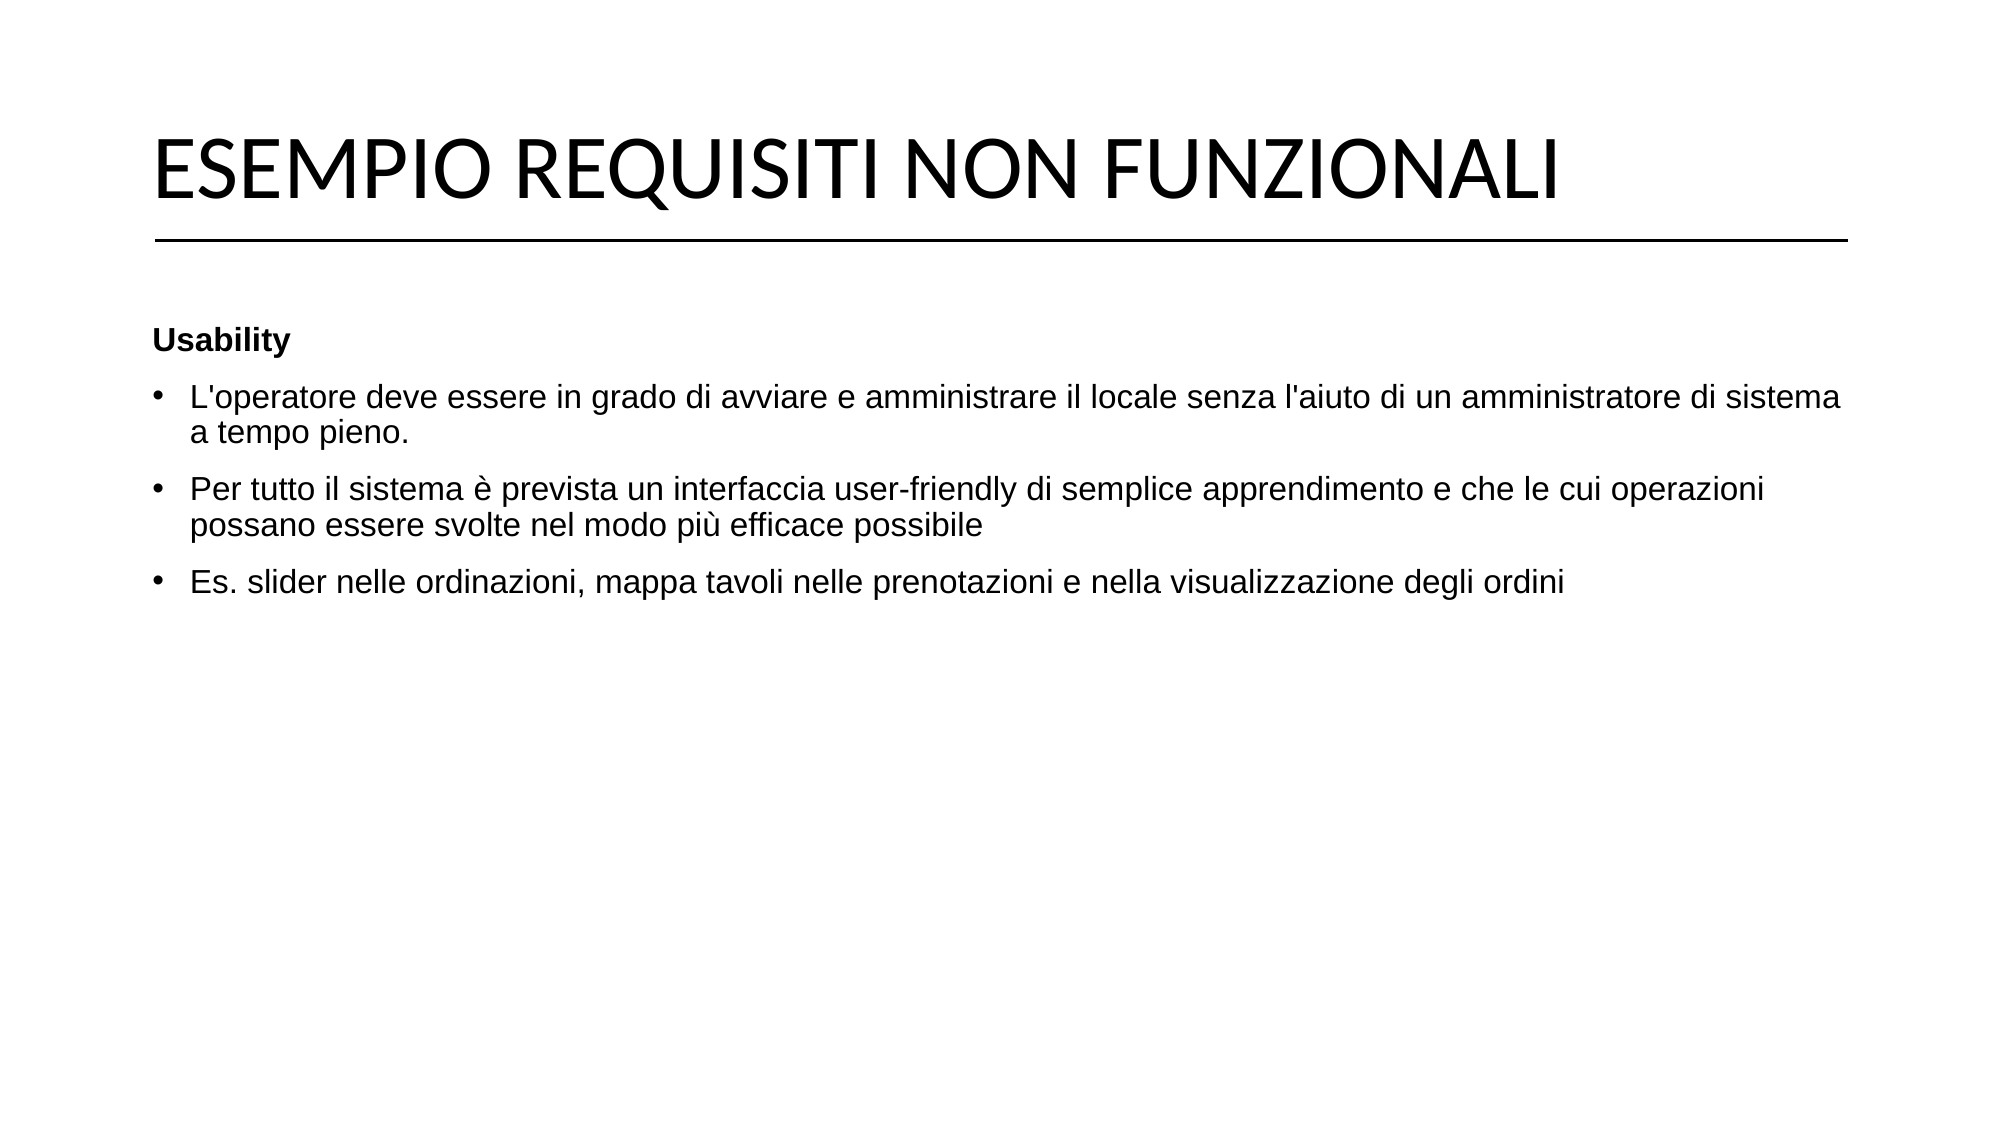

# ESEMPIO REQUISITI NON FUNZIONALI
Usability
L'operatore deve essere in grado di avviare e amministrare il locale senza l'aiuto di un amministratore di sistema a tempo pieno.
Per tutto il sistema è prevista un interfaccia user-friendly di semplice apprendimento e che le cui operazioni possano essere svolte nel modo più efficace possibile
Es. slider nelle ordinazioni, mappa tavoli nelle prenotazioni e nella visualizzazione degli ordini